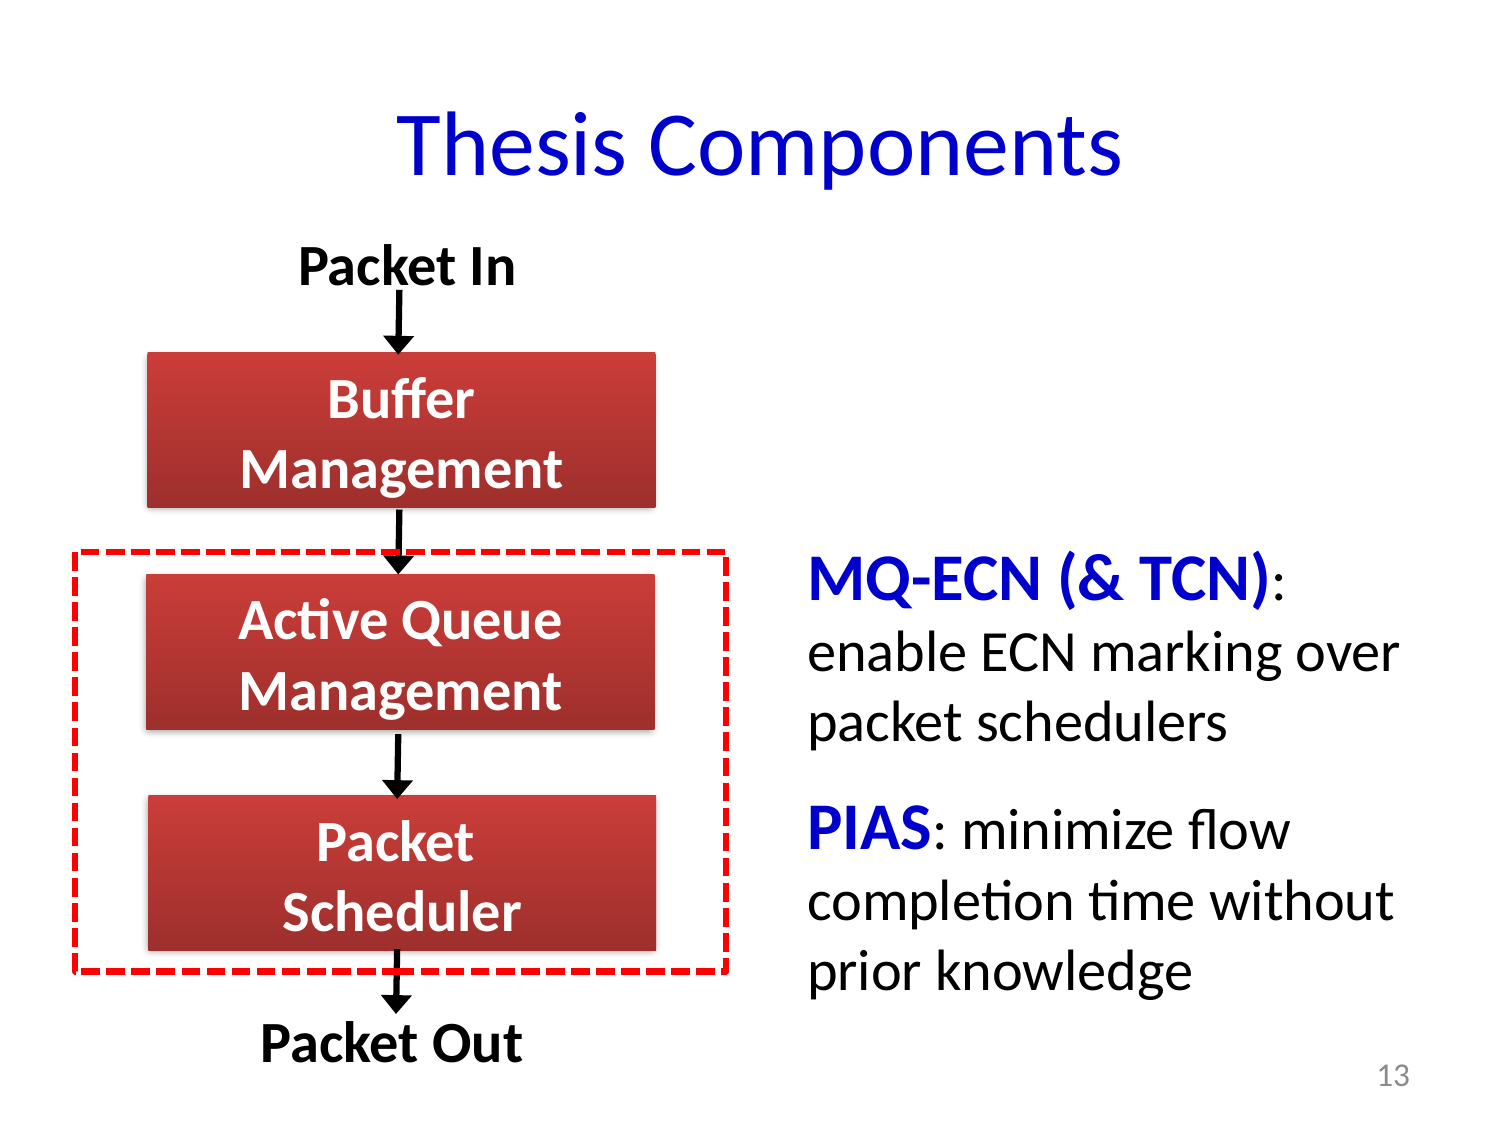

# Thesis Components
Packet In
Buffer Management
MQ-ECN (& TCN): enable ECN marking over packet schedulers

Active Queue Management
PIAS: minimize flow completion time without prior knowledge
Packet
Scheduler
Packet Out
13